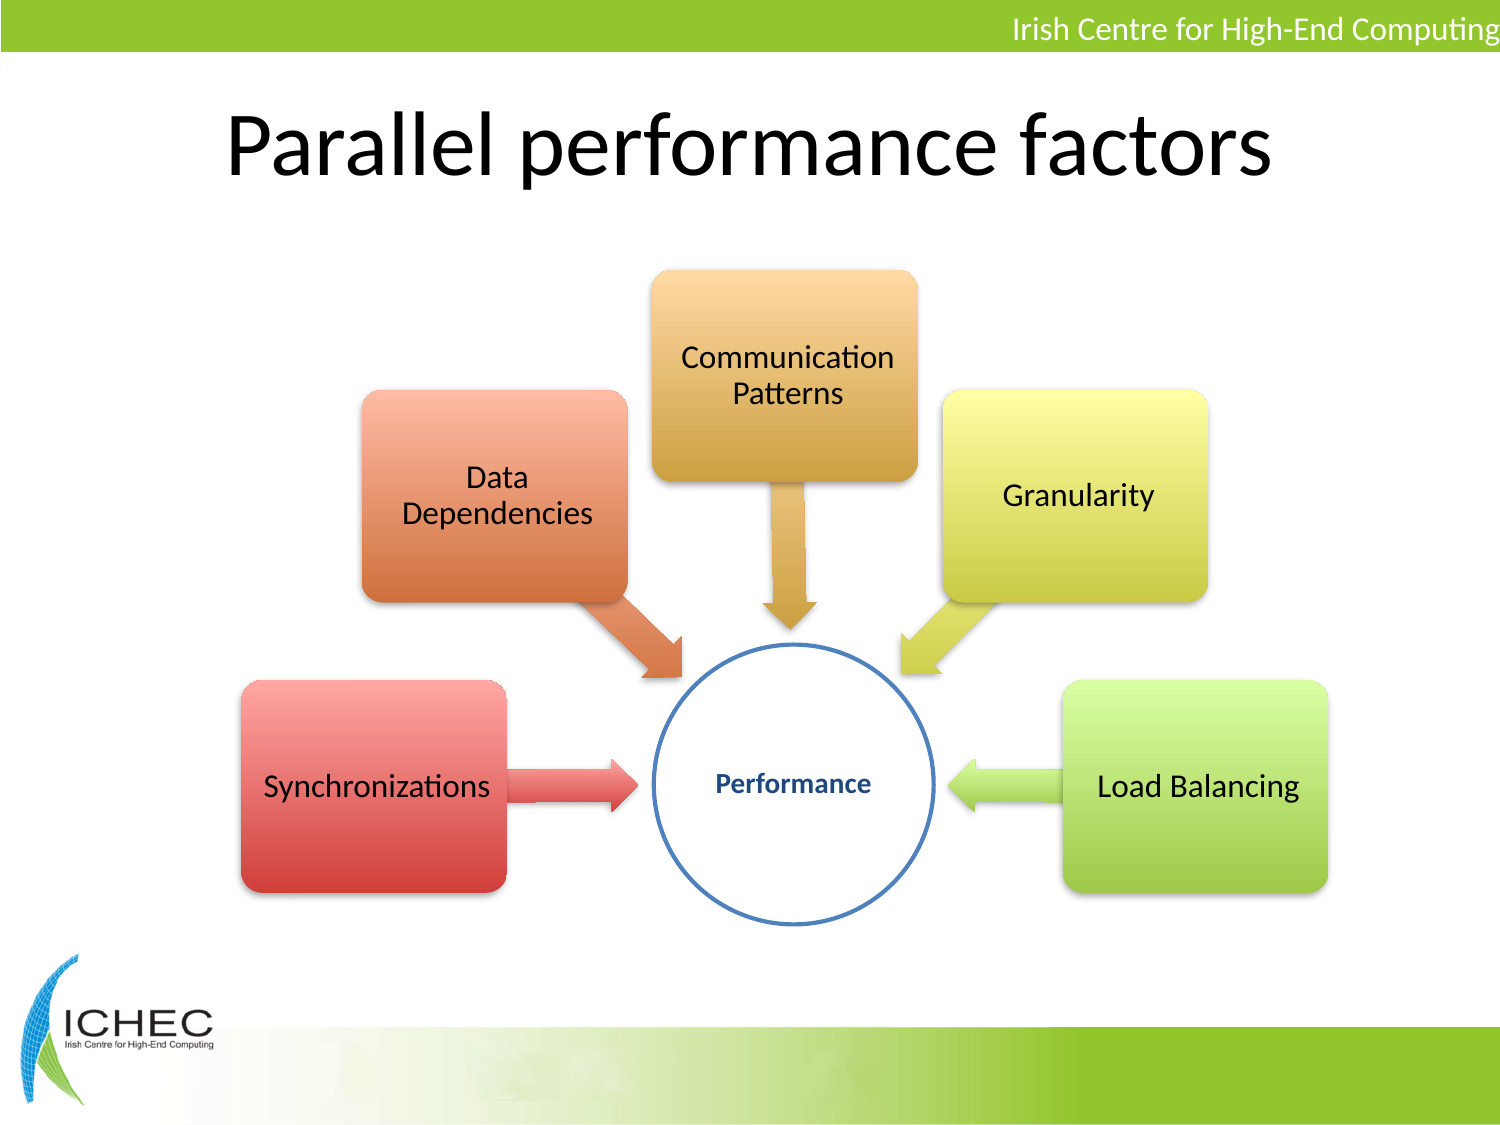

# Parallel performance factors
Performance
Synchronizations
Data Dependencies
Communication Patterns
Granularity
Load Balancing